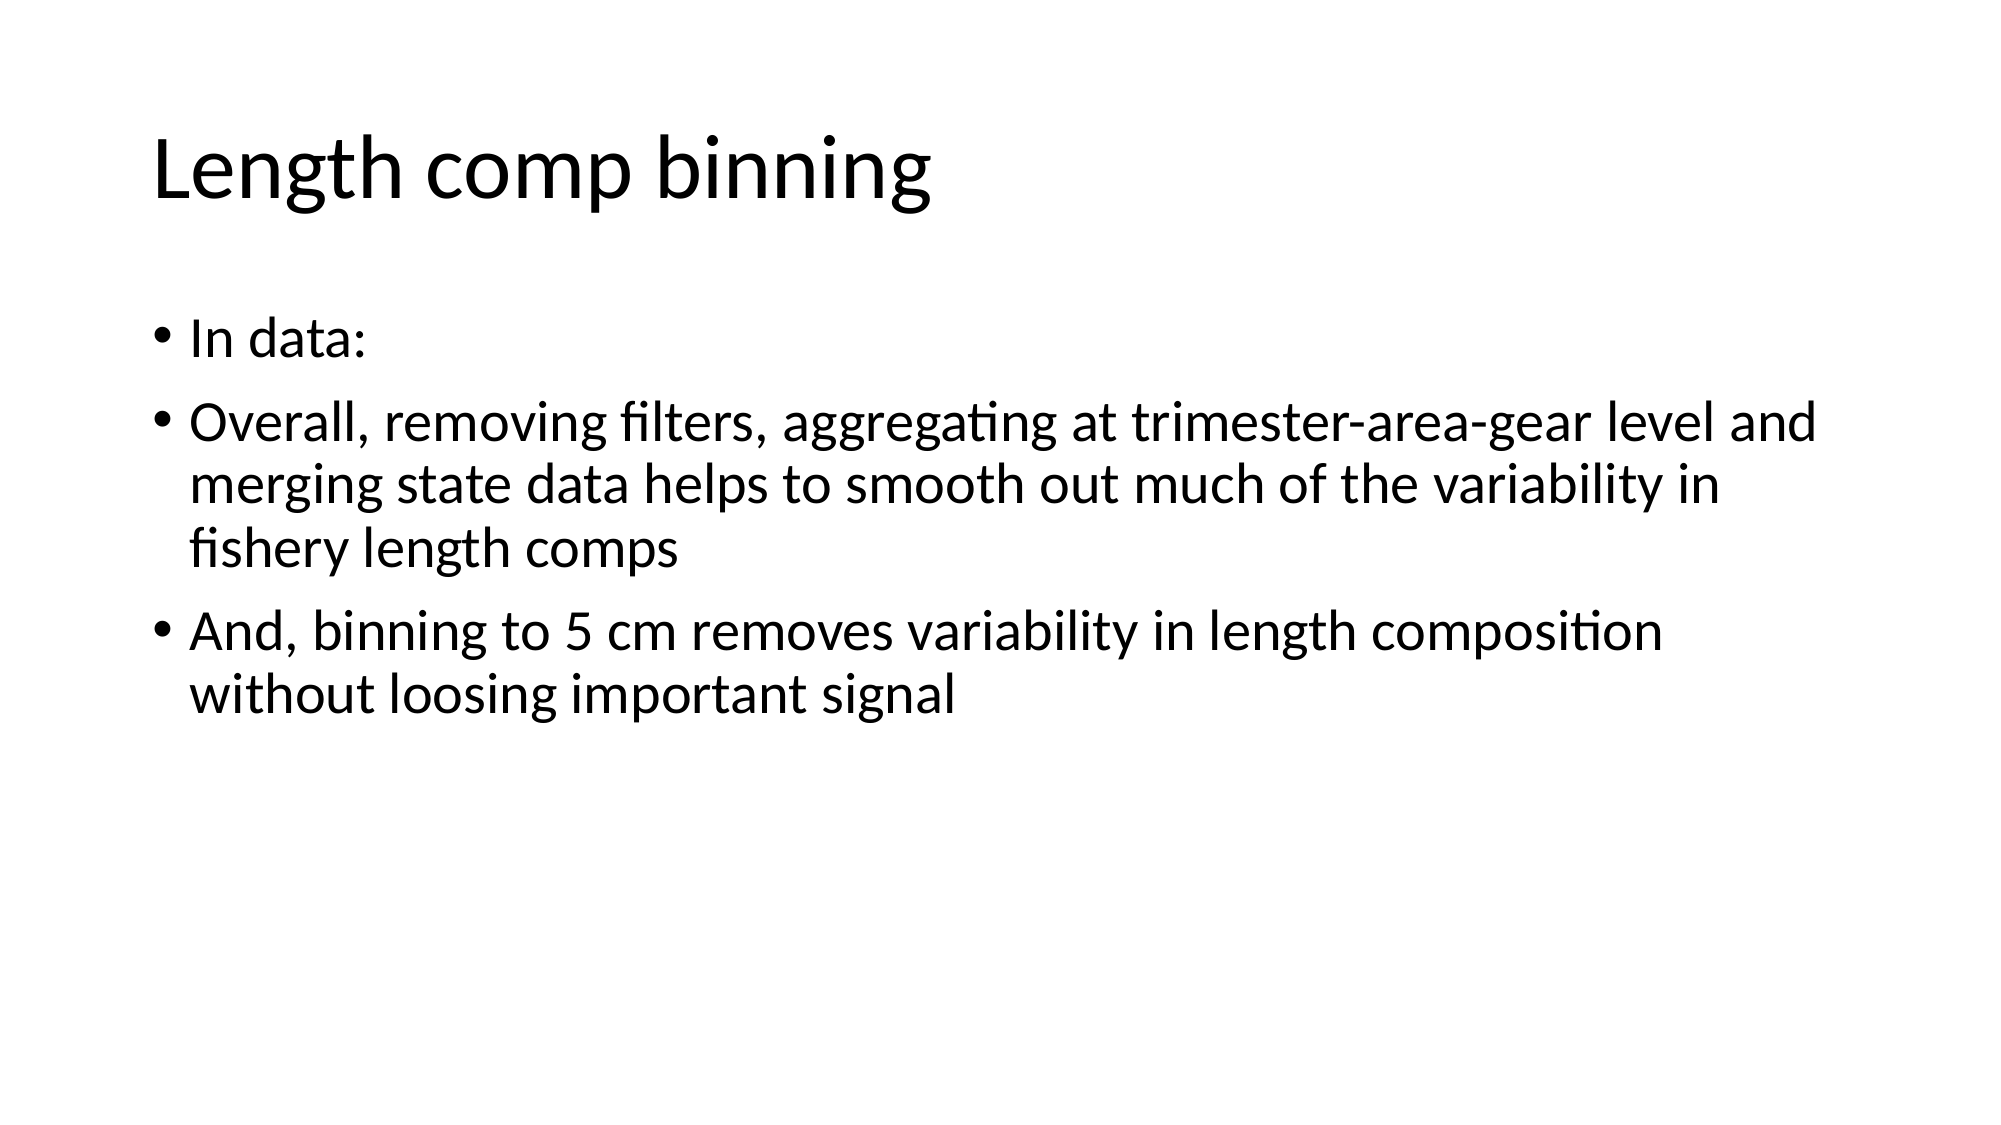

# Length comp binning
In data:
Overall, removing filters, aggregating at trimester-area-gear level and merging state data helps to smooth out much of the variability in fishery length comps
And, binning to 5 cm removes variability in length composition without loosing important signal